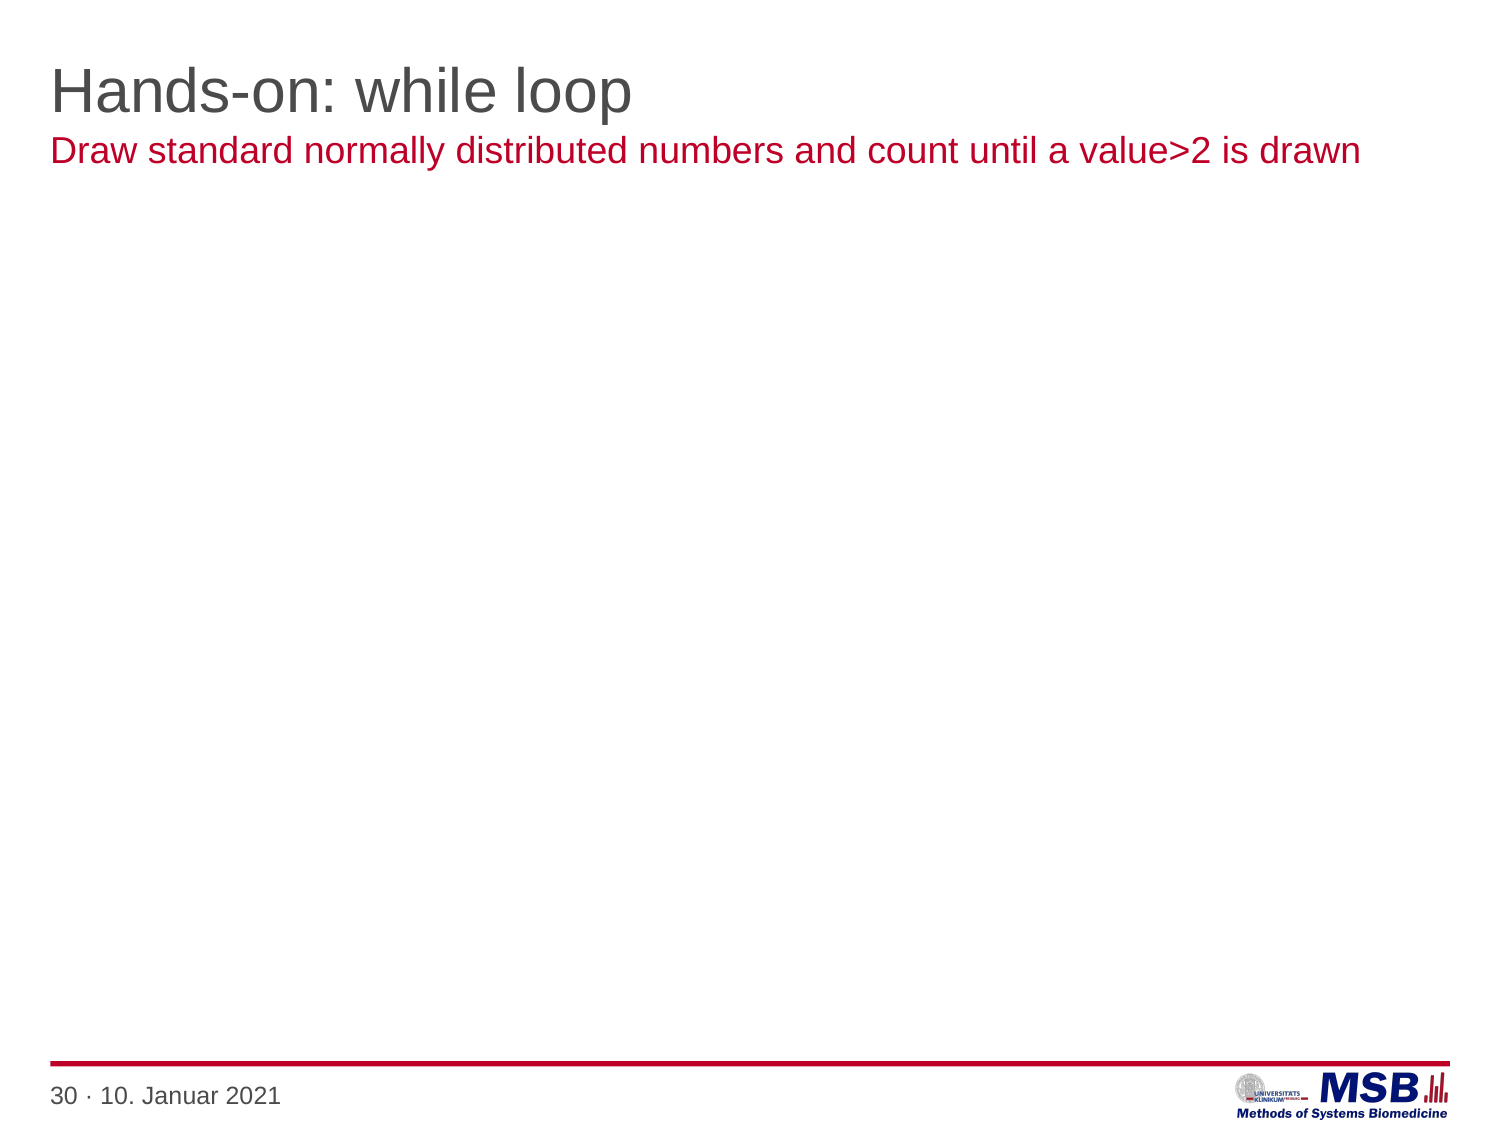

# Hands-on: while loop
Draw standard normally distributed numbers and count until a value>2 is drawn

30 · 10. Januar 2021